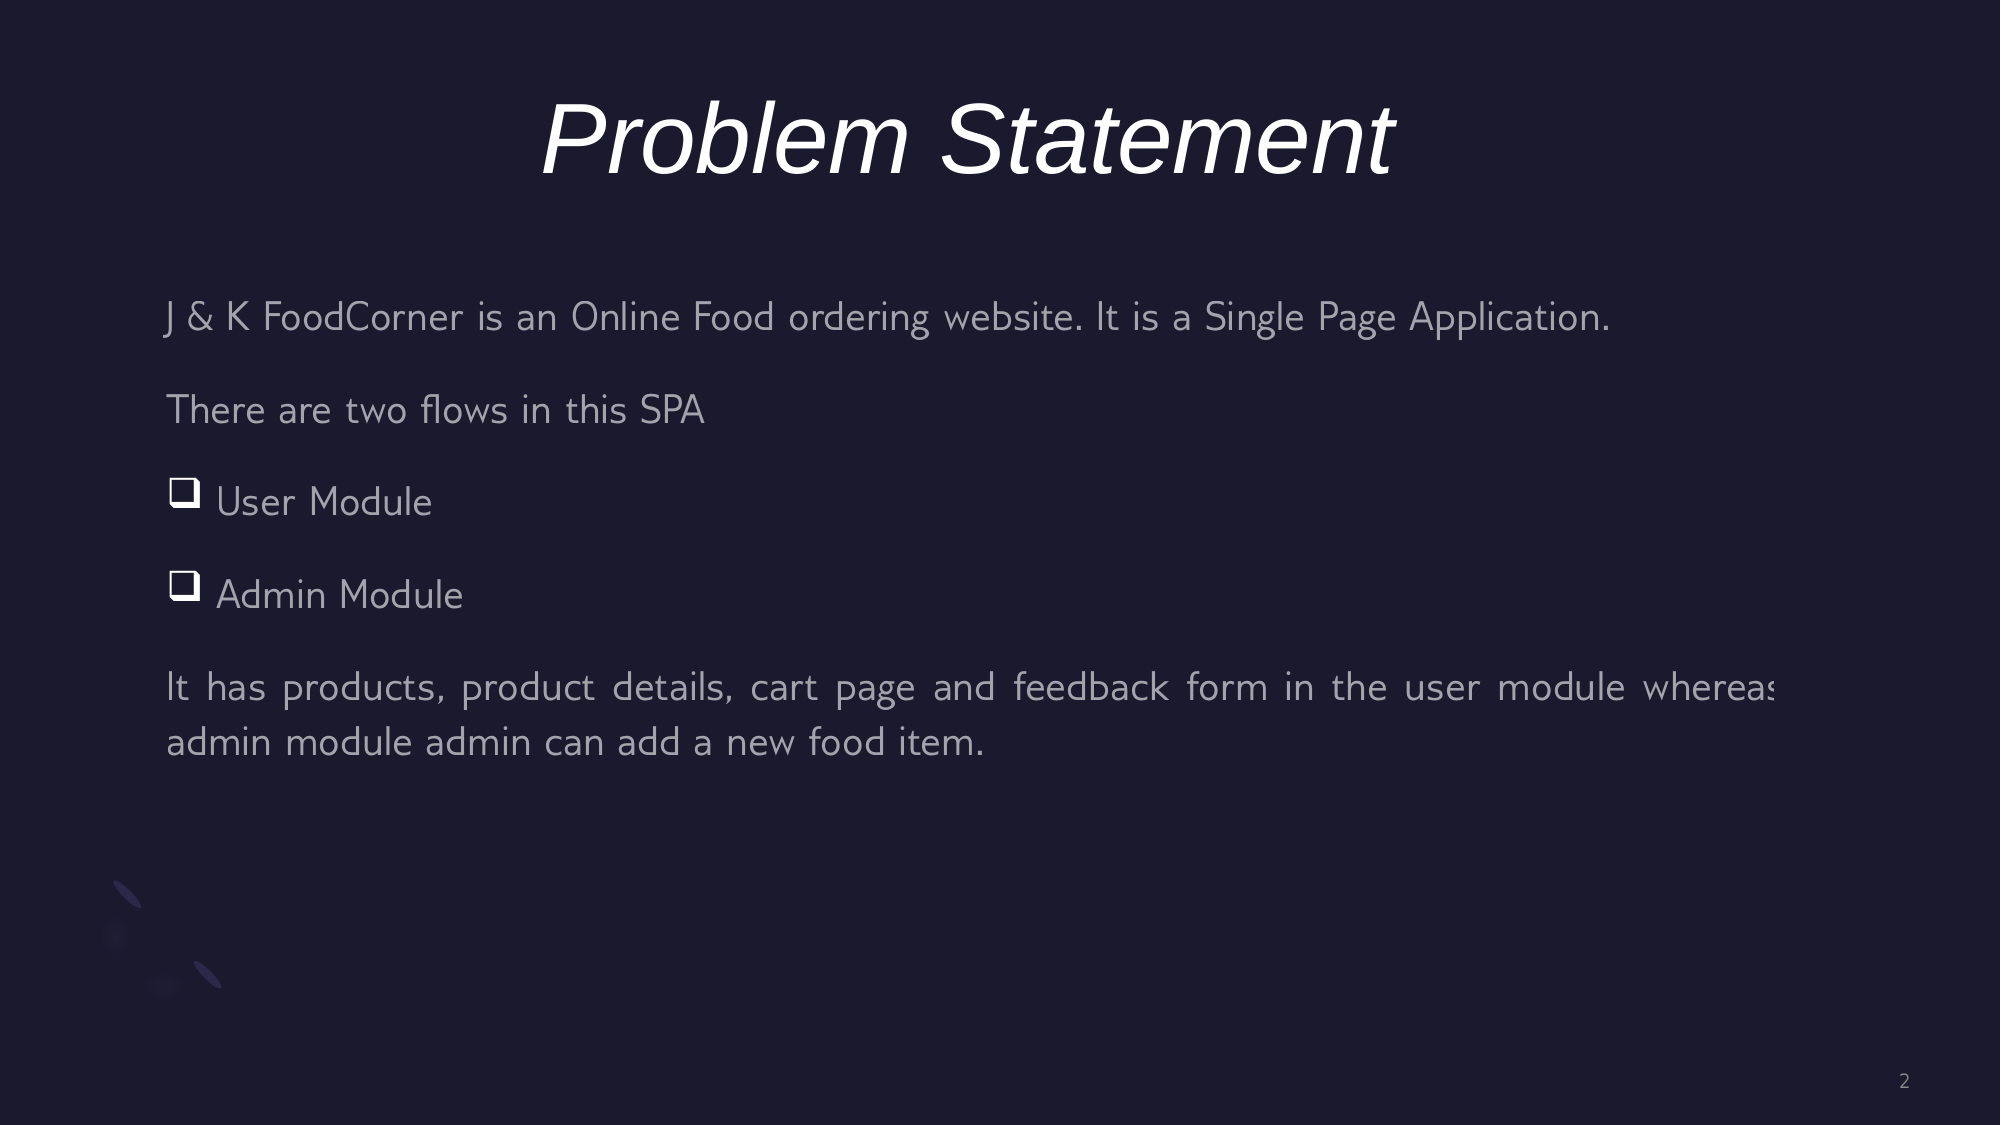

# Problem Statement
J & K FoodCorner is an Online Food ordering website. It is a Single Page Application.
There are two flows in this SPA
 User Module
 Admin Module
It has products, product details, cart page and feedback form in the user module whereas in admin module admin can add a new food item.
2